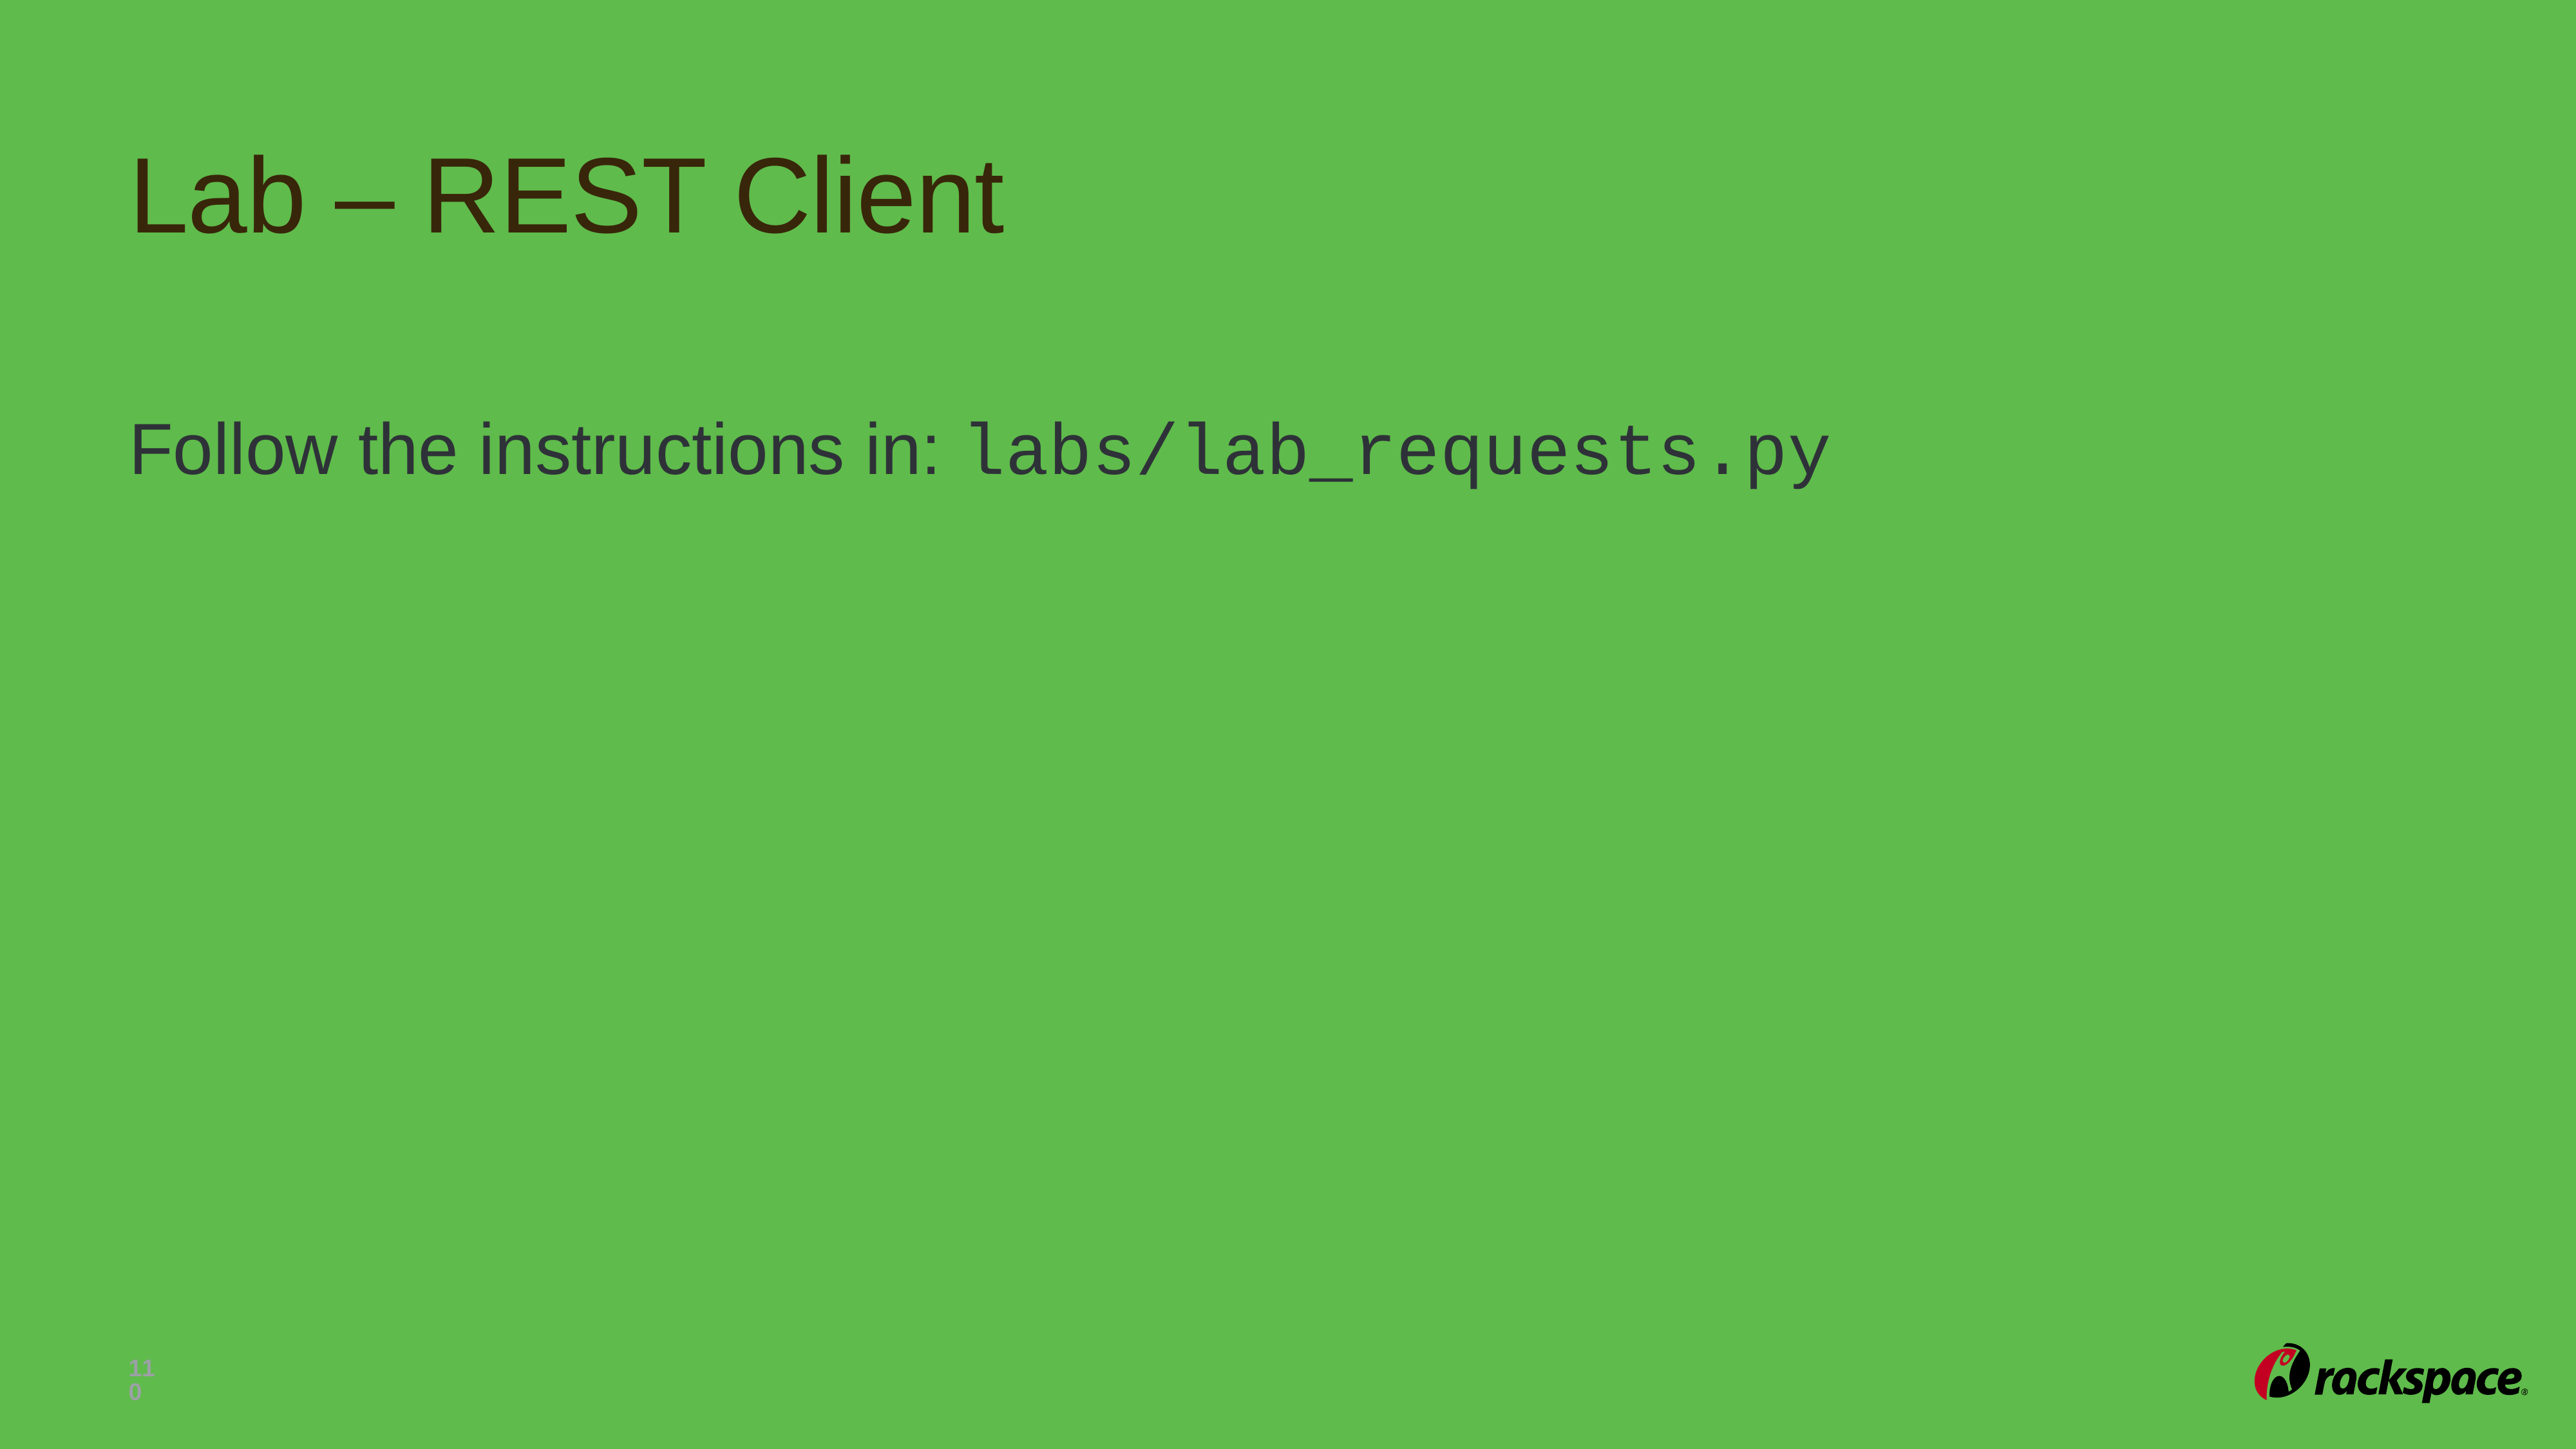

# Lab – REST Client

Follow the instructions in: labs/lab_requests.py

110